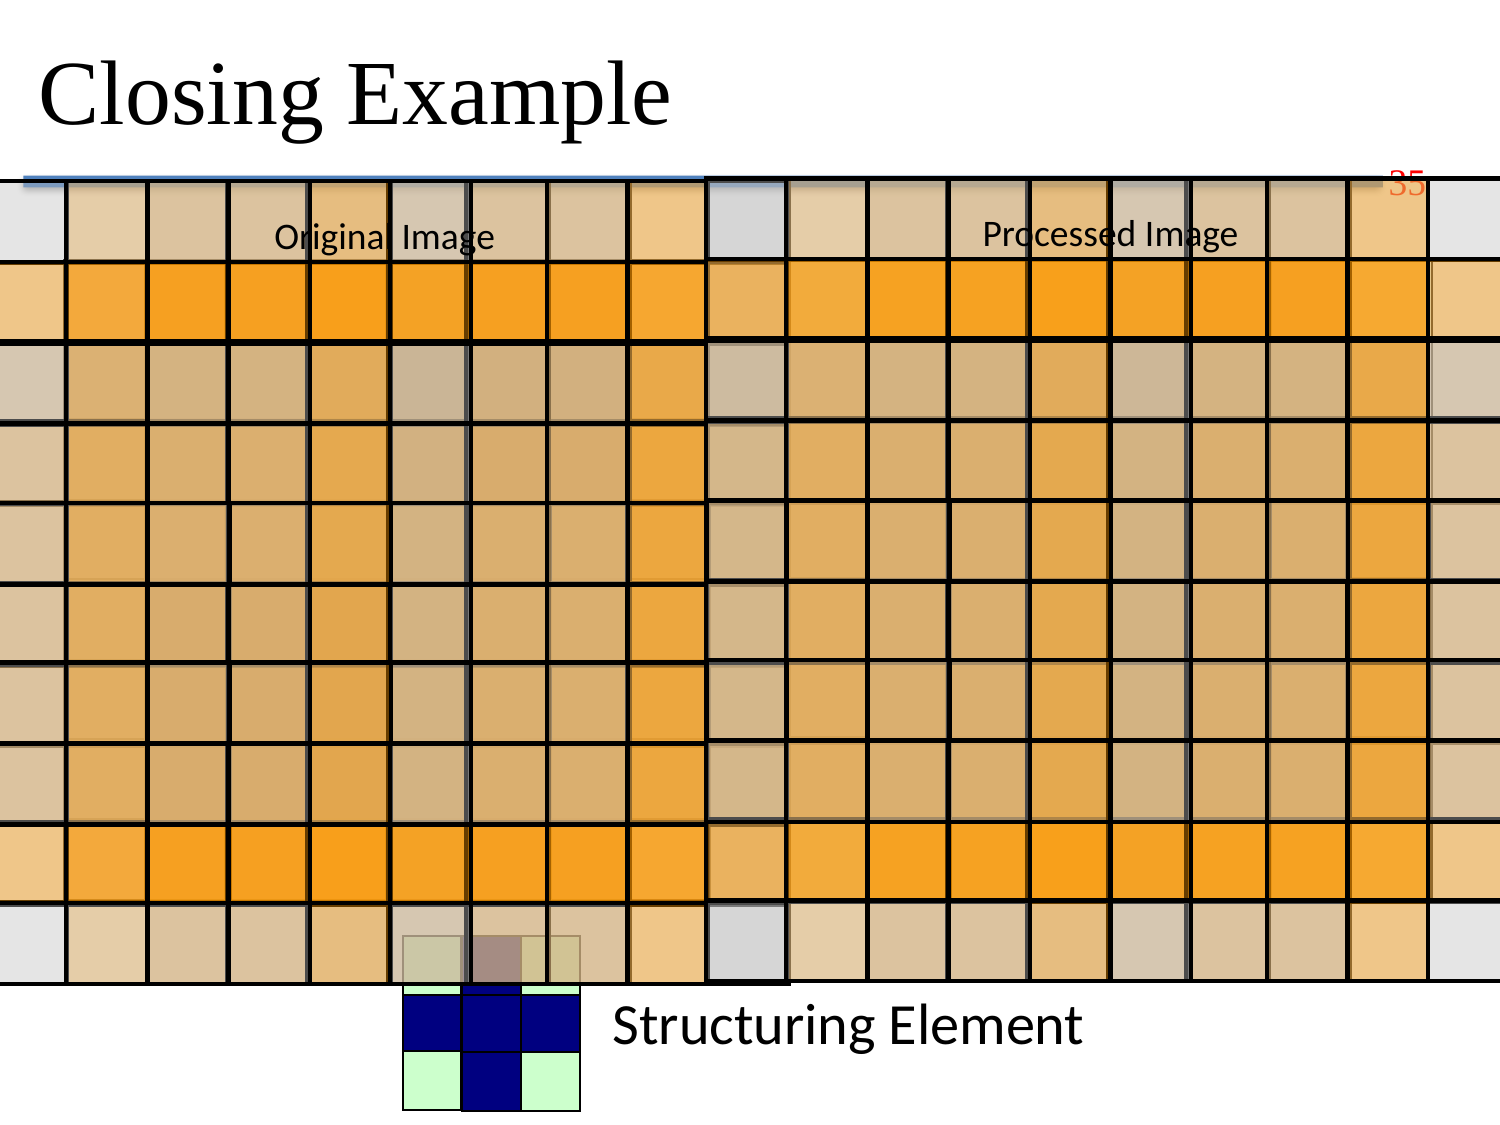

# Closing Example

Processed Image
Original Image

Structuring Element